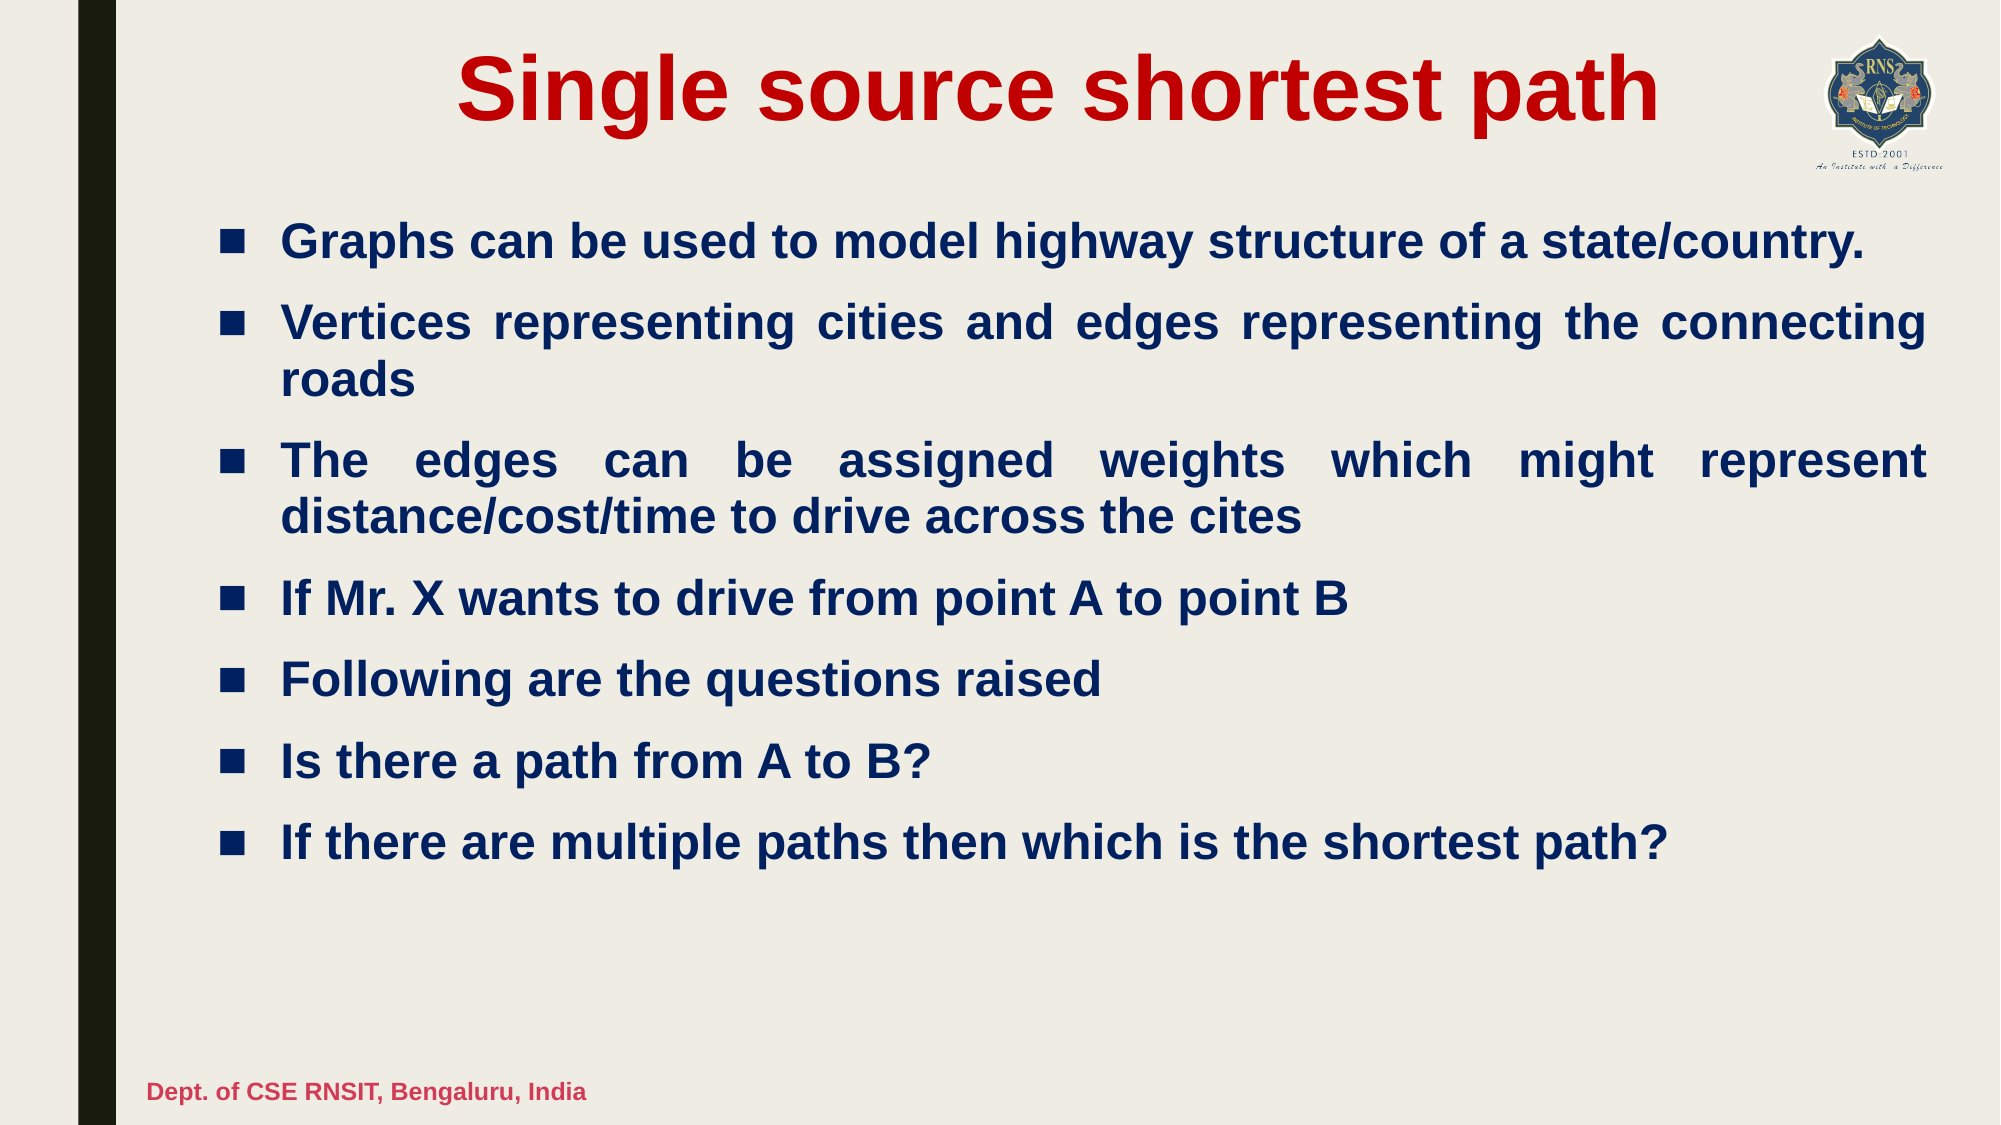

# Single source shortest path
Graphs can be used to model highway structure of a state/country.
Vertices representing cities and edges representing the connecting roads
The edges can be assigned weights which might represent distance/cost/time to drive across the cites
If Mr. X wants to drive from point A to point B
Following are the questions raised
Is there a path from A to B?
If there are multiple paths then which is the shortest path?

Dept. of CSE RNSIT, Bengaluru, India